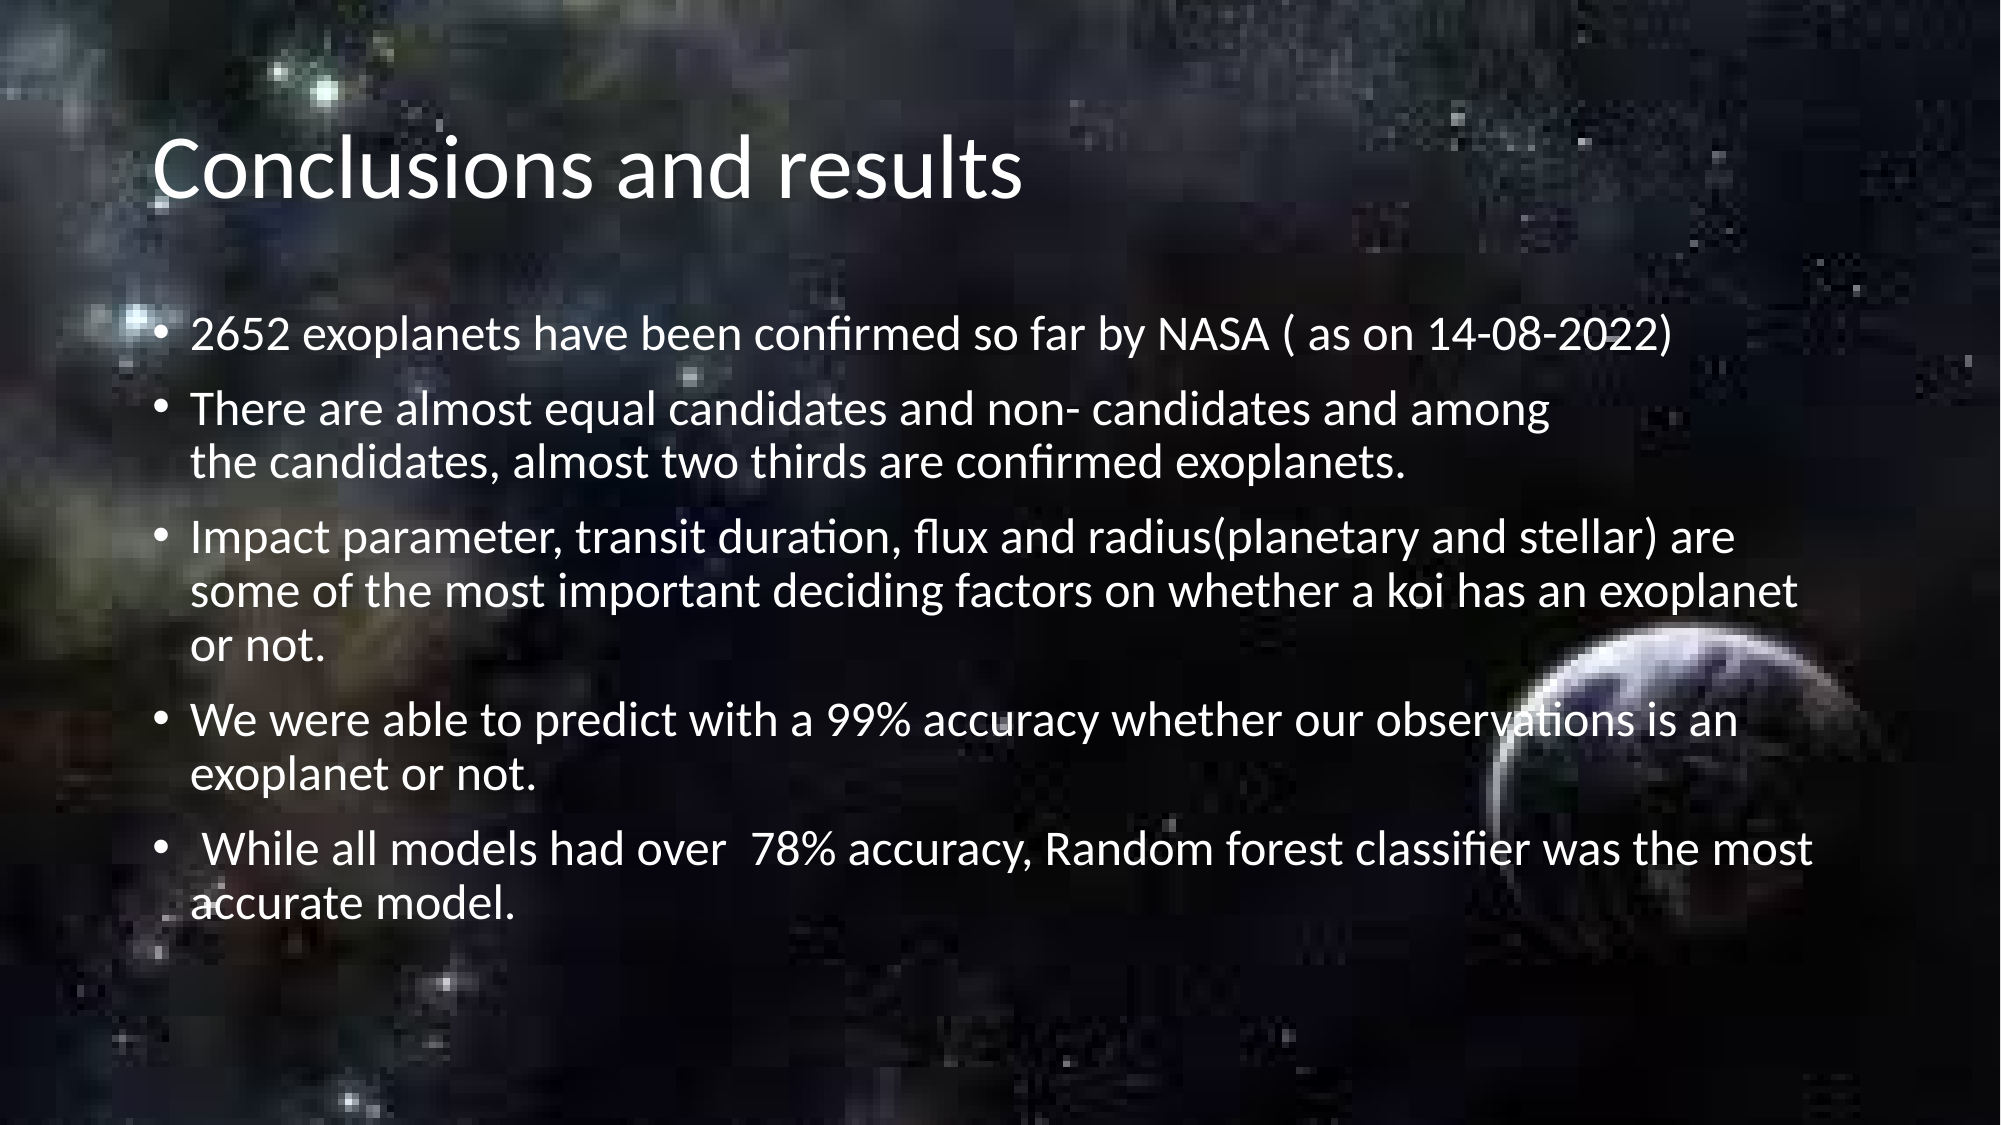

# Conclusions and results
2652 exoplanets have been confirmed so far by NASA ( as on 14-08-2022)
There are almost equal candidates and non- candidates and among the candidates, almost two thirds are confirmed exoplanets.
Impact parameter, transit duration, flux and radius(planetary and stellar) are some of the most important deciding factors on whether a koi has an exoplanet or not.
We were able to predict with a 99% accuracy whether our observations is an exoplanet or not.
 While all models had over  78% accuracy, Random forest classifier was the most accurate model.